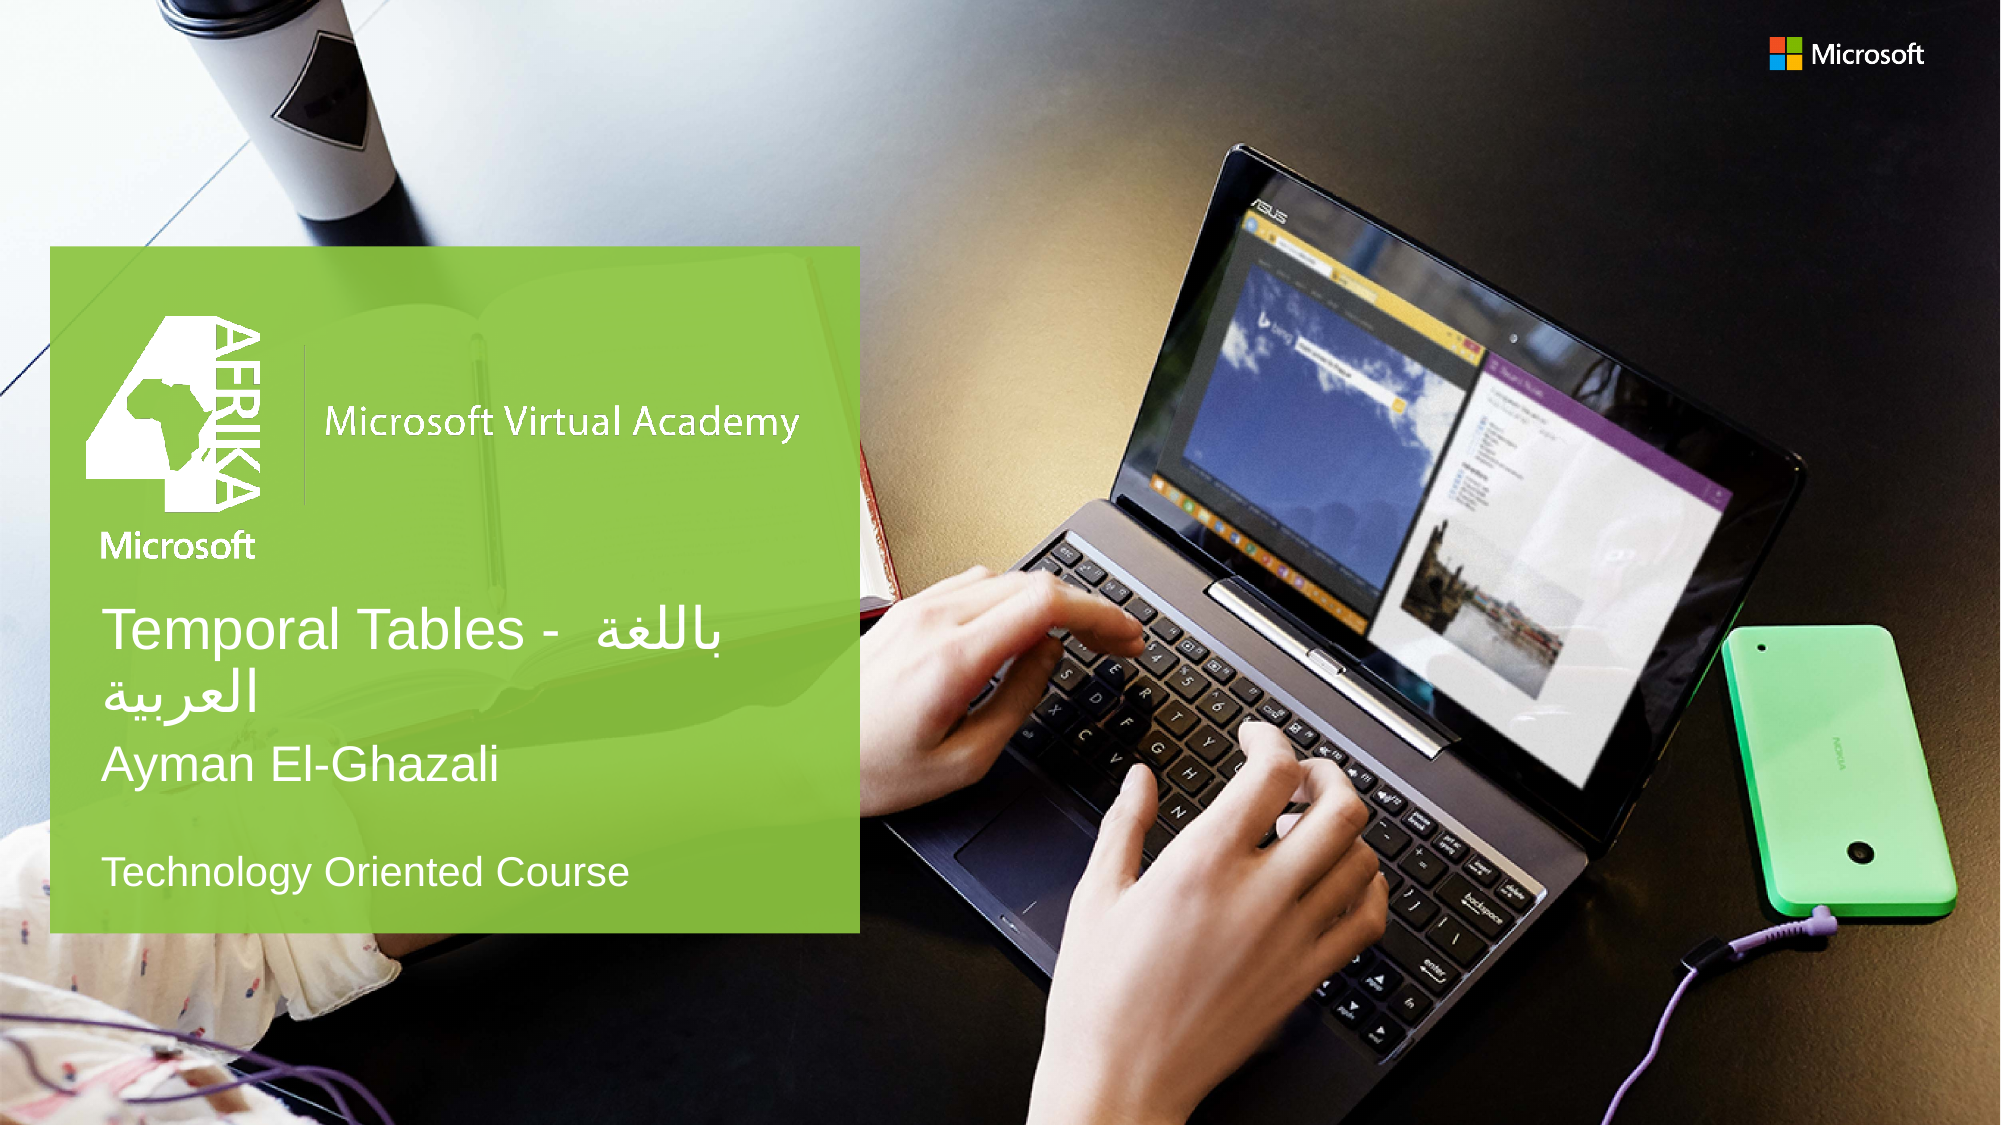

# Temporal Tables -  باللغة العربية
Ayman El-Ghazali